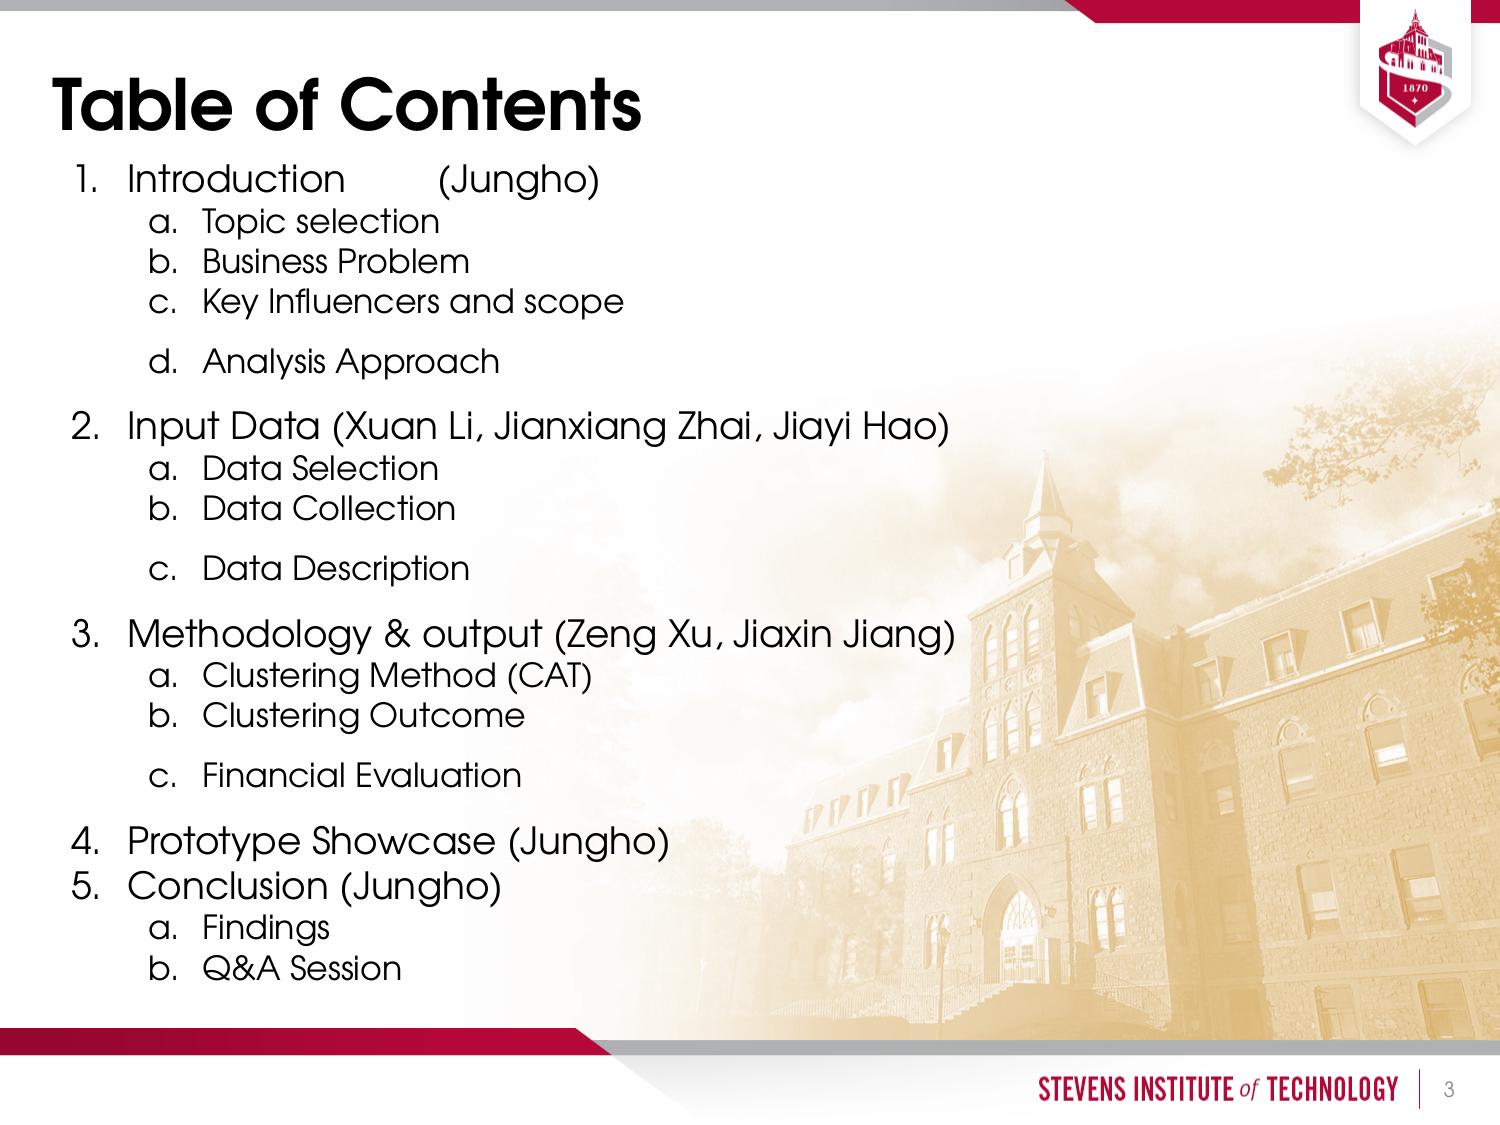

# Table of Contents
Introduction	 (Jungho)
Topic selection
Business Problem
Key Influencers and scope
Analysis Approach
Input Data (Xuan Li, Jianxiang Zhai, Jiayi Hao)
Data Selection
Data Collection
Data Description
Methodology & output (Zeng Xu, Jiaxin Jiang)
Clustering Method (CAT)
Clustering Outcome
Financial Evaluation
Prototype Showcase (Jungho)
Conclusion (Jungho)
Findings
Q&A Session
3